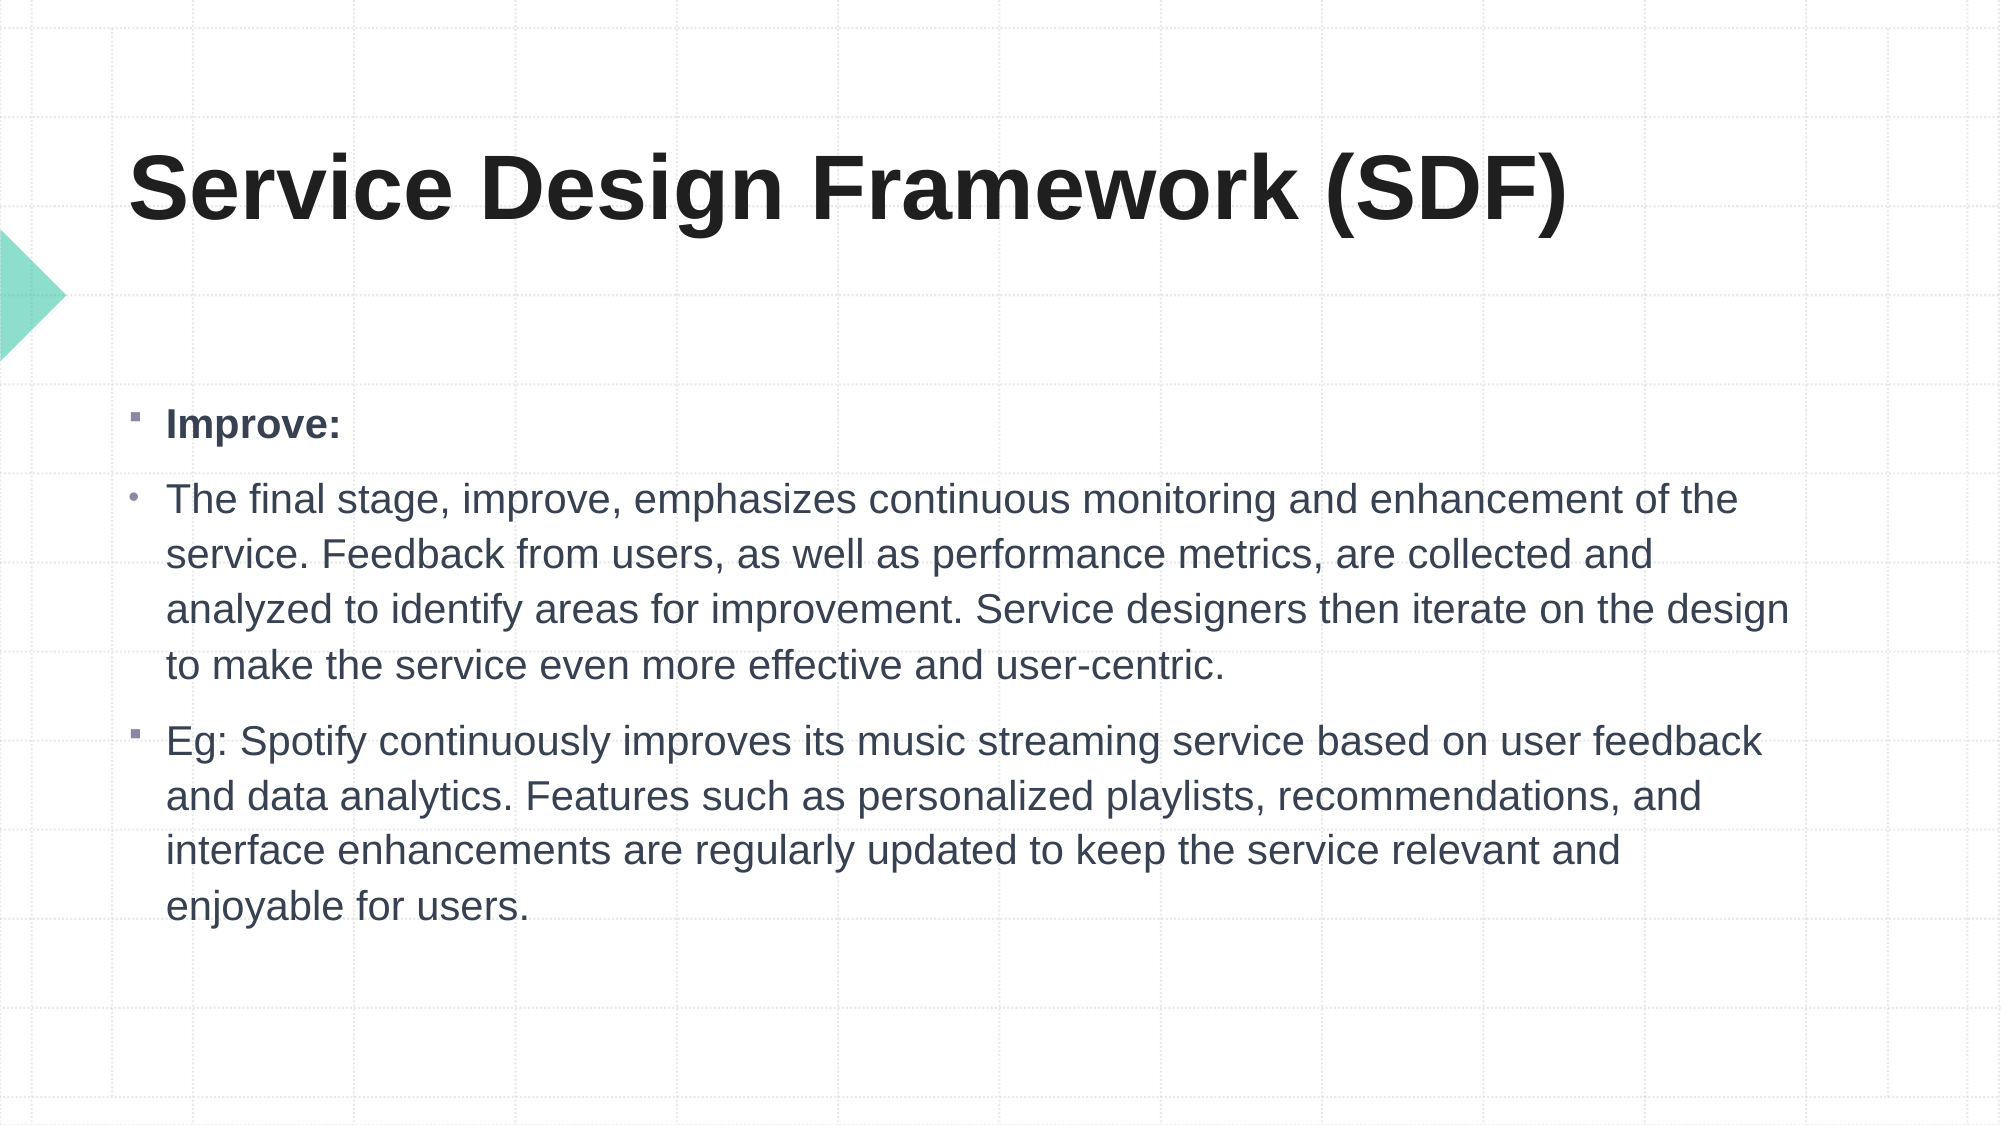

# Service Design Framework (SDF)
Improve:
The final stage, improve, emphasizes continuous monitoring and enhancement of the service. Feedback from users, as well as performance metrics, are collected and analyzed to identify areas for improvement. Service designers then iterate on the design to make the service even more effective and user-centric.
Eg: Spotify continuously improves its music streaming service based on user feedback and data analytics. Features such as personalized playlists, recommendations, and interface enhancements are regularly updated to keep the service relevant and enjoyable for users.